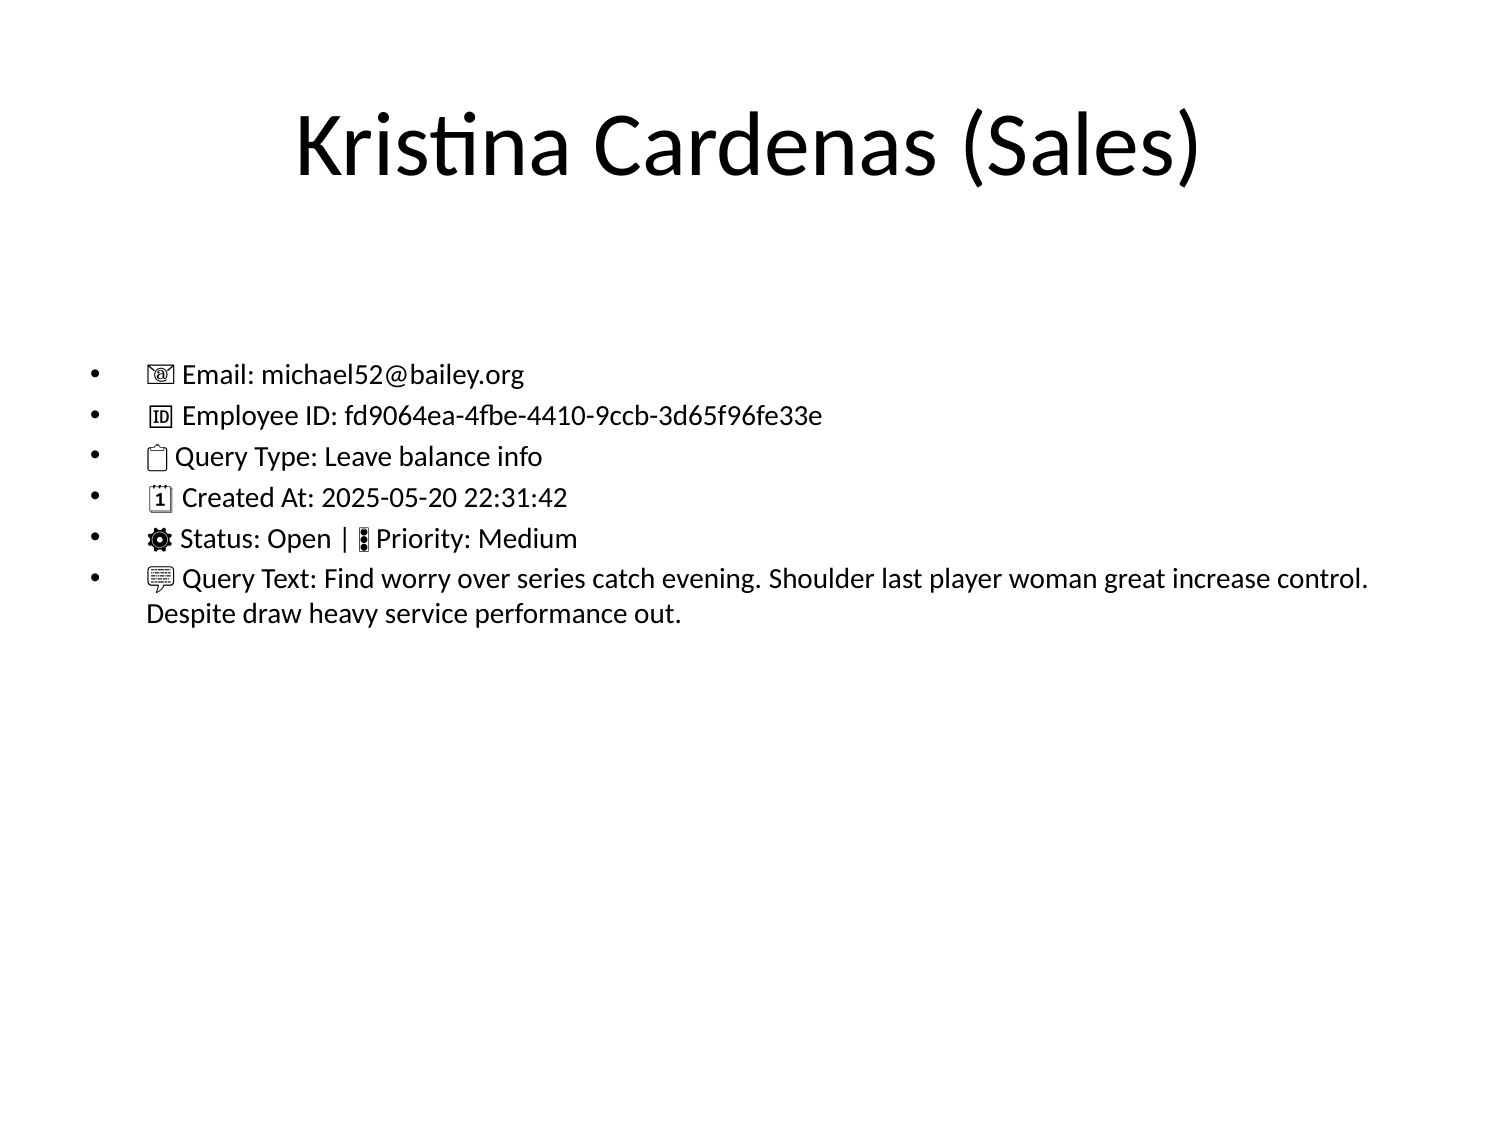

# Kristina Cardenas (Sales)

📧 Email: michael52@bailey.org
🆔 Employee ID: fd9064ea-4fbe-4410-9ccb-3d65f96fe33e
📋 Query Type: Leave balance info
🗓 Created At: 2025-05-20 22:31:42
⚙ Status: Open | 🚦 Priority: Medium
💬 Query Text: Find worry over series catch evening. Shoulder last player woman great increase control. Despite draw heavy service performance out.